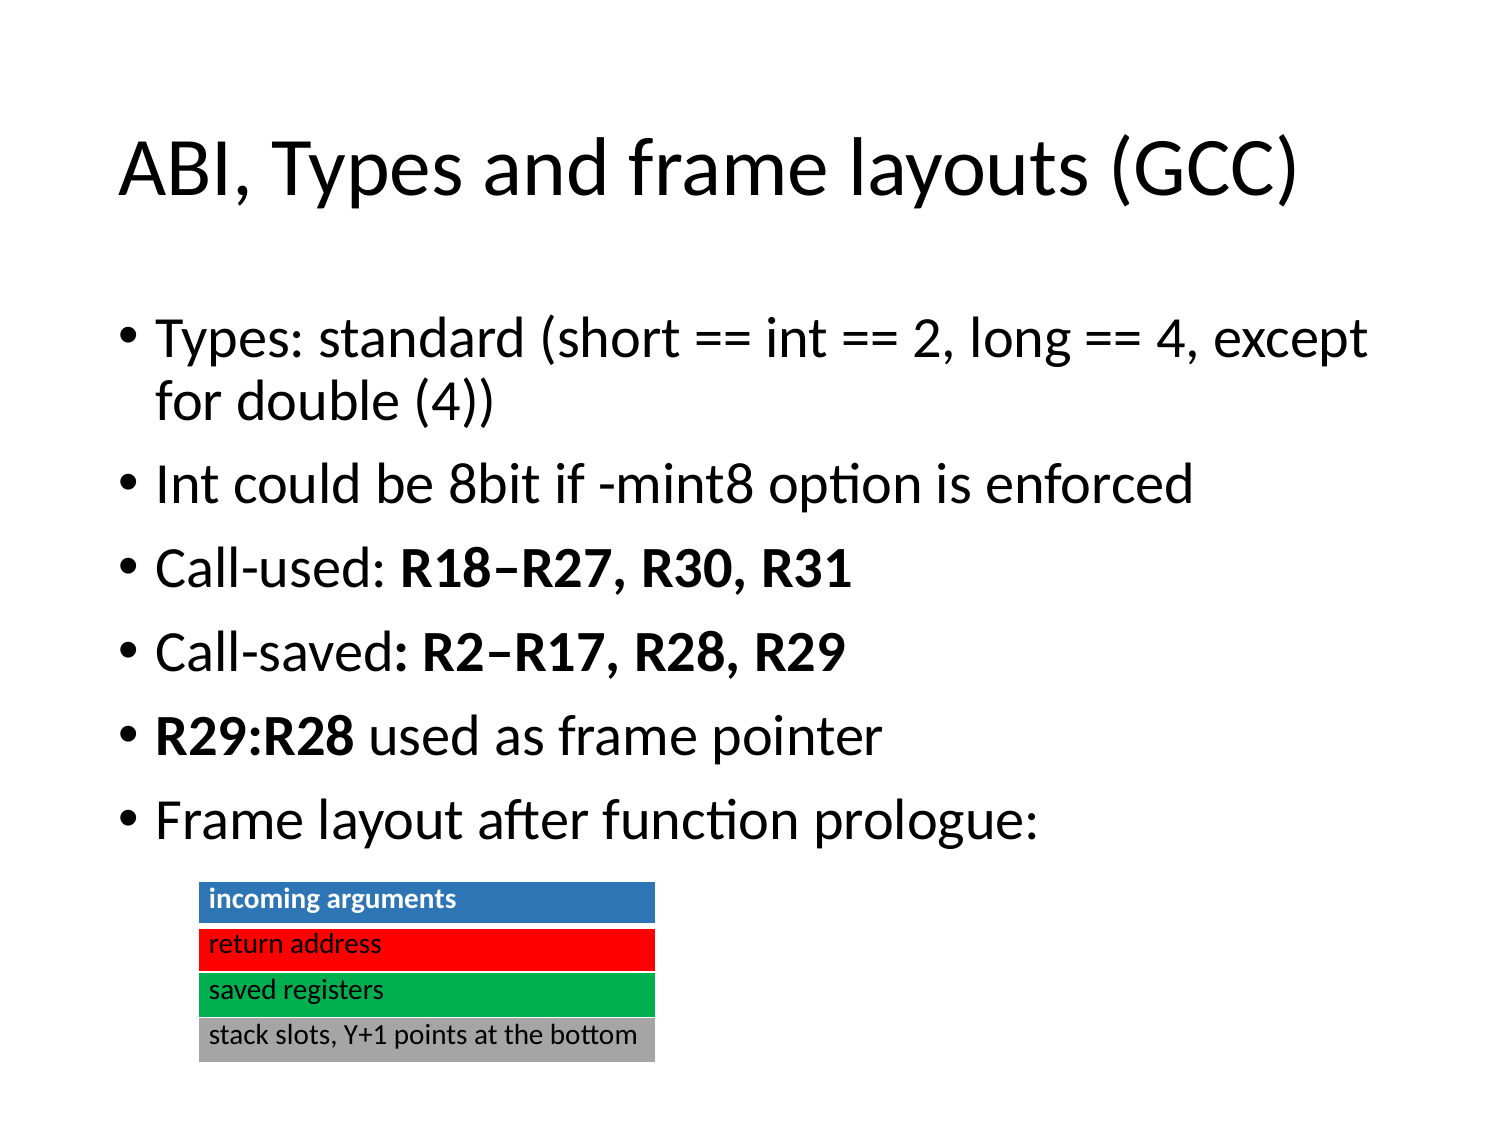

# ABI, Types and frame layouts (GCC)
Types: standard (short == int == 2, long == 4, except for double (4))
Int could be 8bit if -mint8 option is enforced
Call-used: R18–R27, R30, R31
Call-saved: R2–R17, R28, R29
R29:R28 used as frame pointer
Frame layout after function prologue:

| incoming arguments |
| --- |
| return address |
| saved registers |
| stack slots, Y+1 points at the bottom |